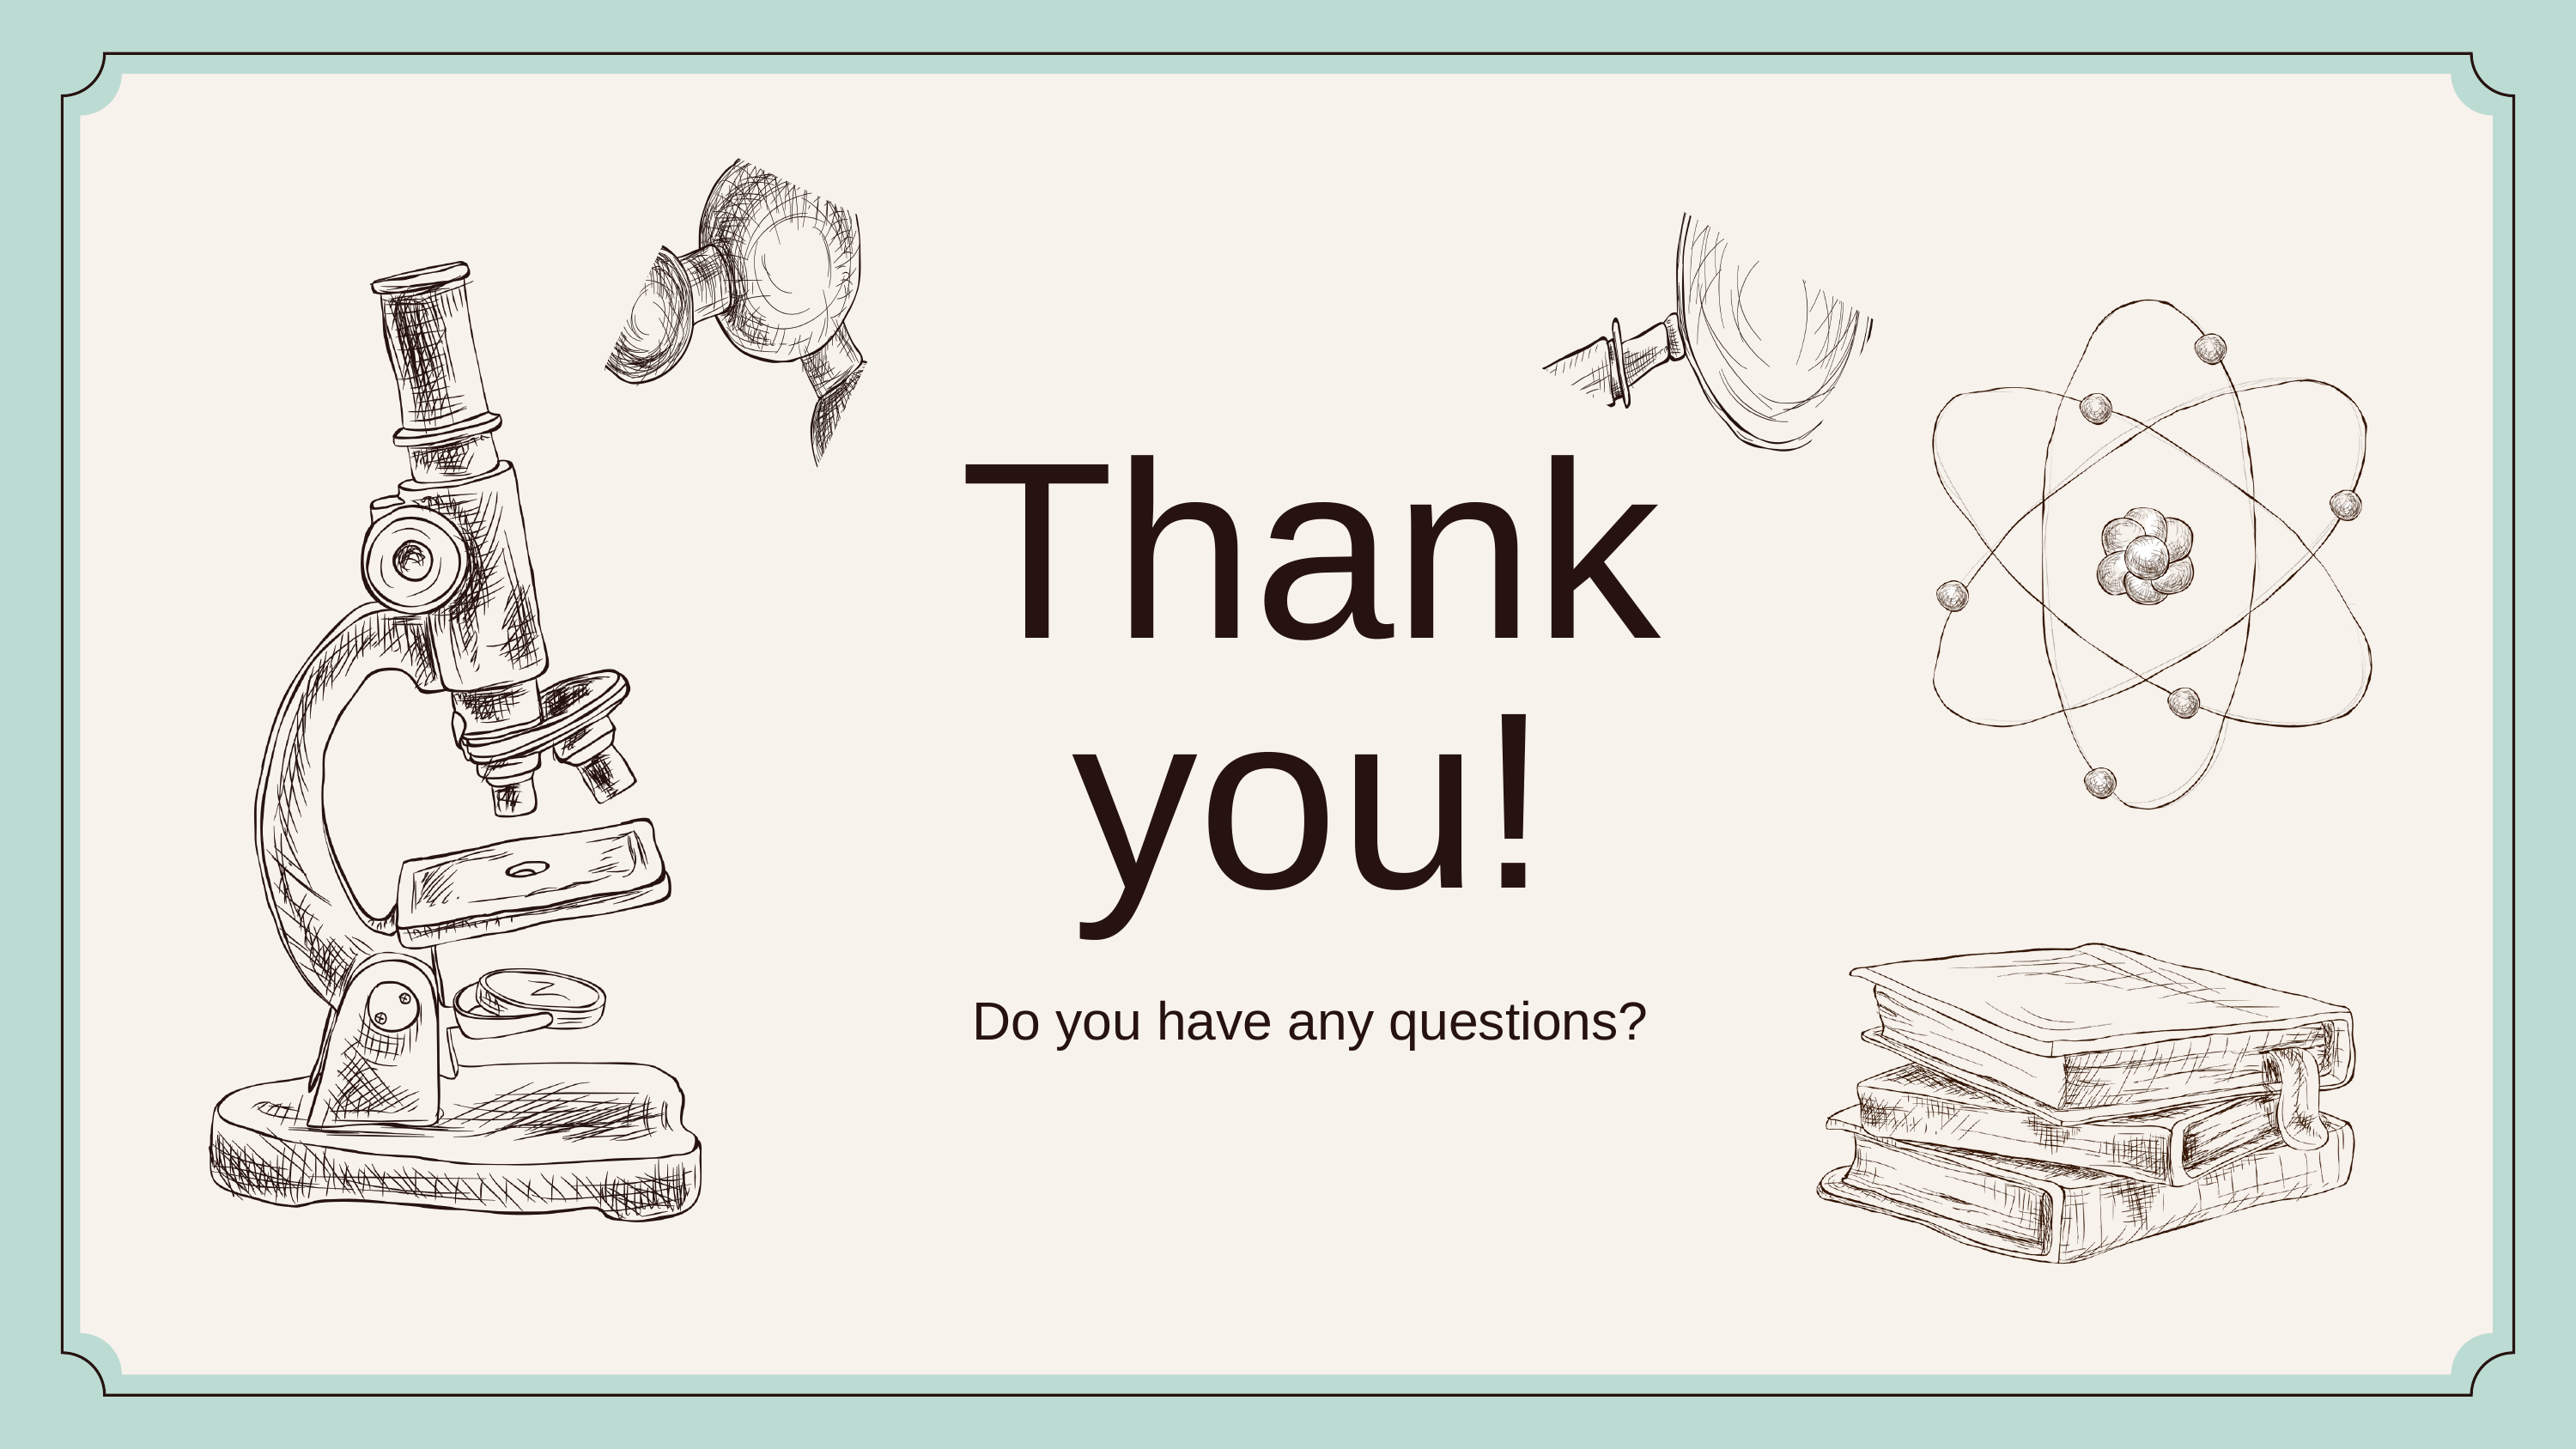

Thank
you!

Do you have any questions?